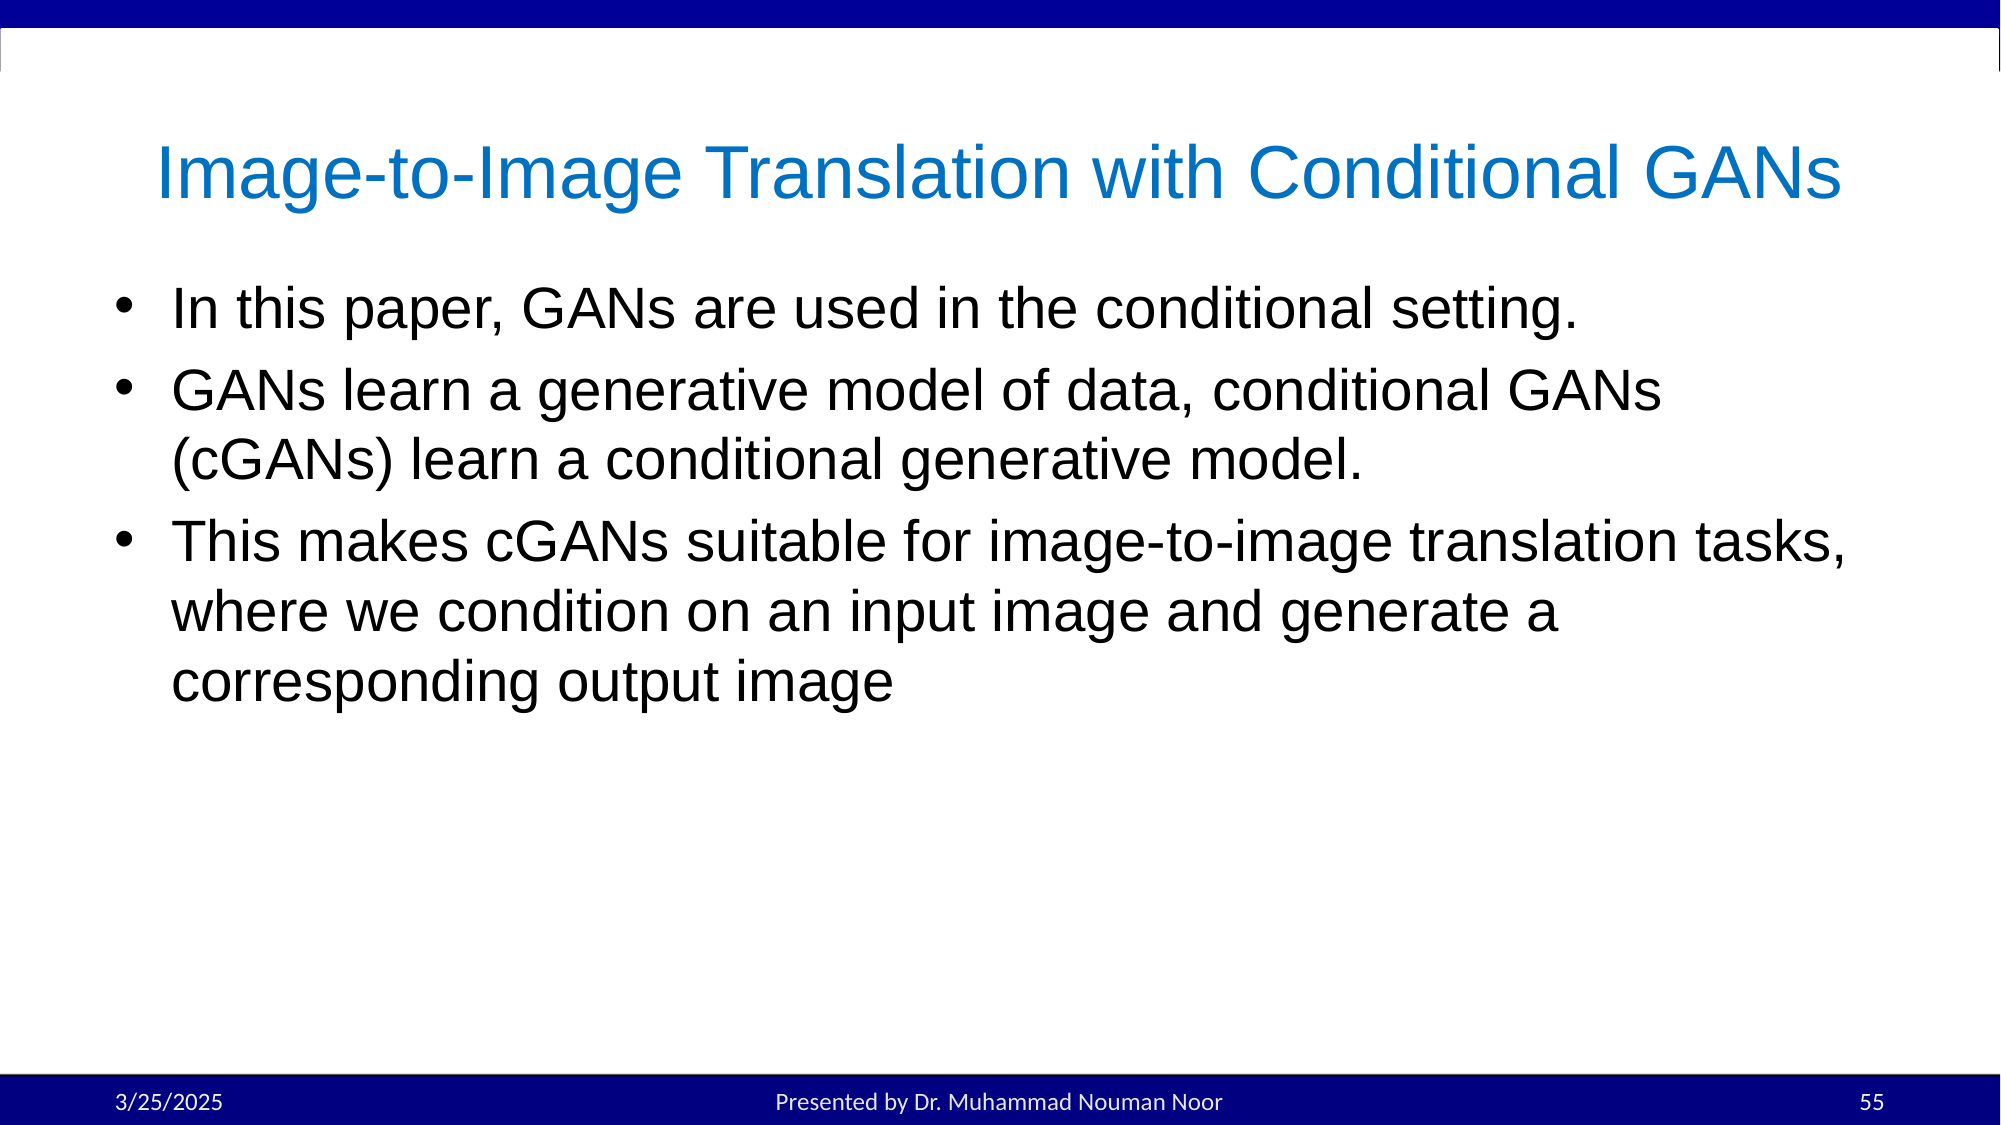

# Image-to-Image Translation with Conditional GANs
In this paper, GANs are used in the conditional setting.
GANs learn a generative model of data, conditional GANs (cGANs) learn a conditional generative model.
This makes cGANs suitable for image-to-image translation tasks, where we condition on an input image and generate a corresponding output image
3/25/2025
Presented by Dr. Muhammad Nouman Noor
55